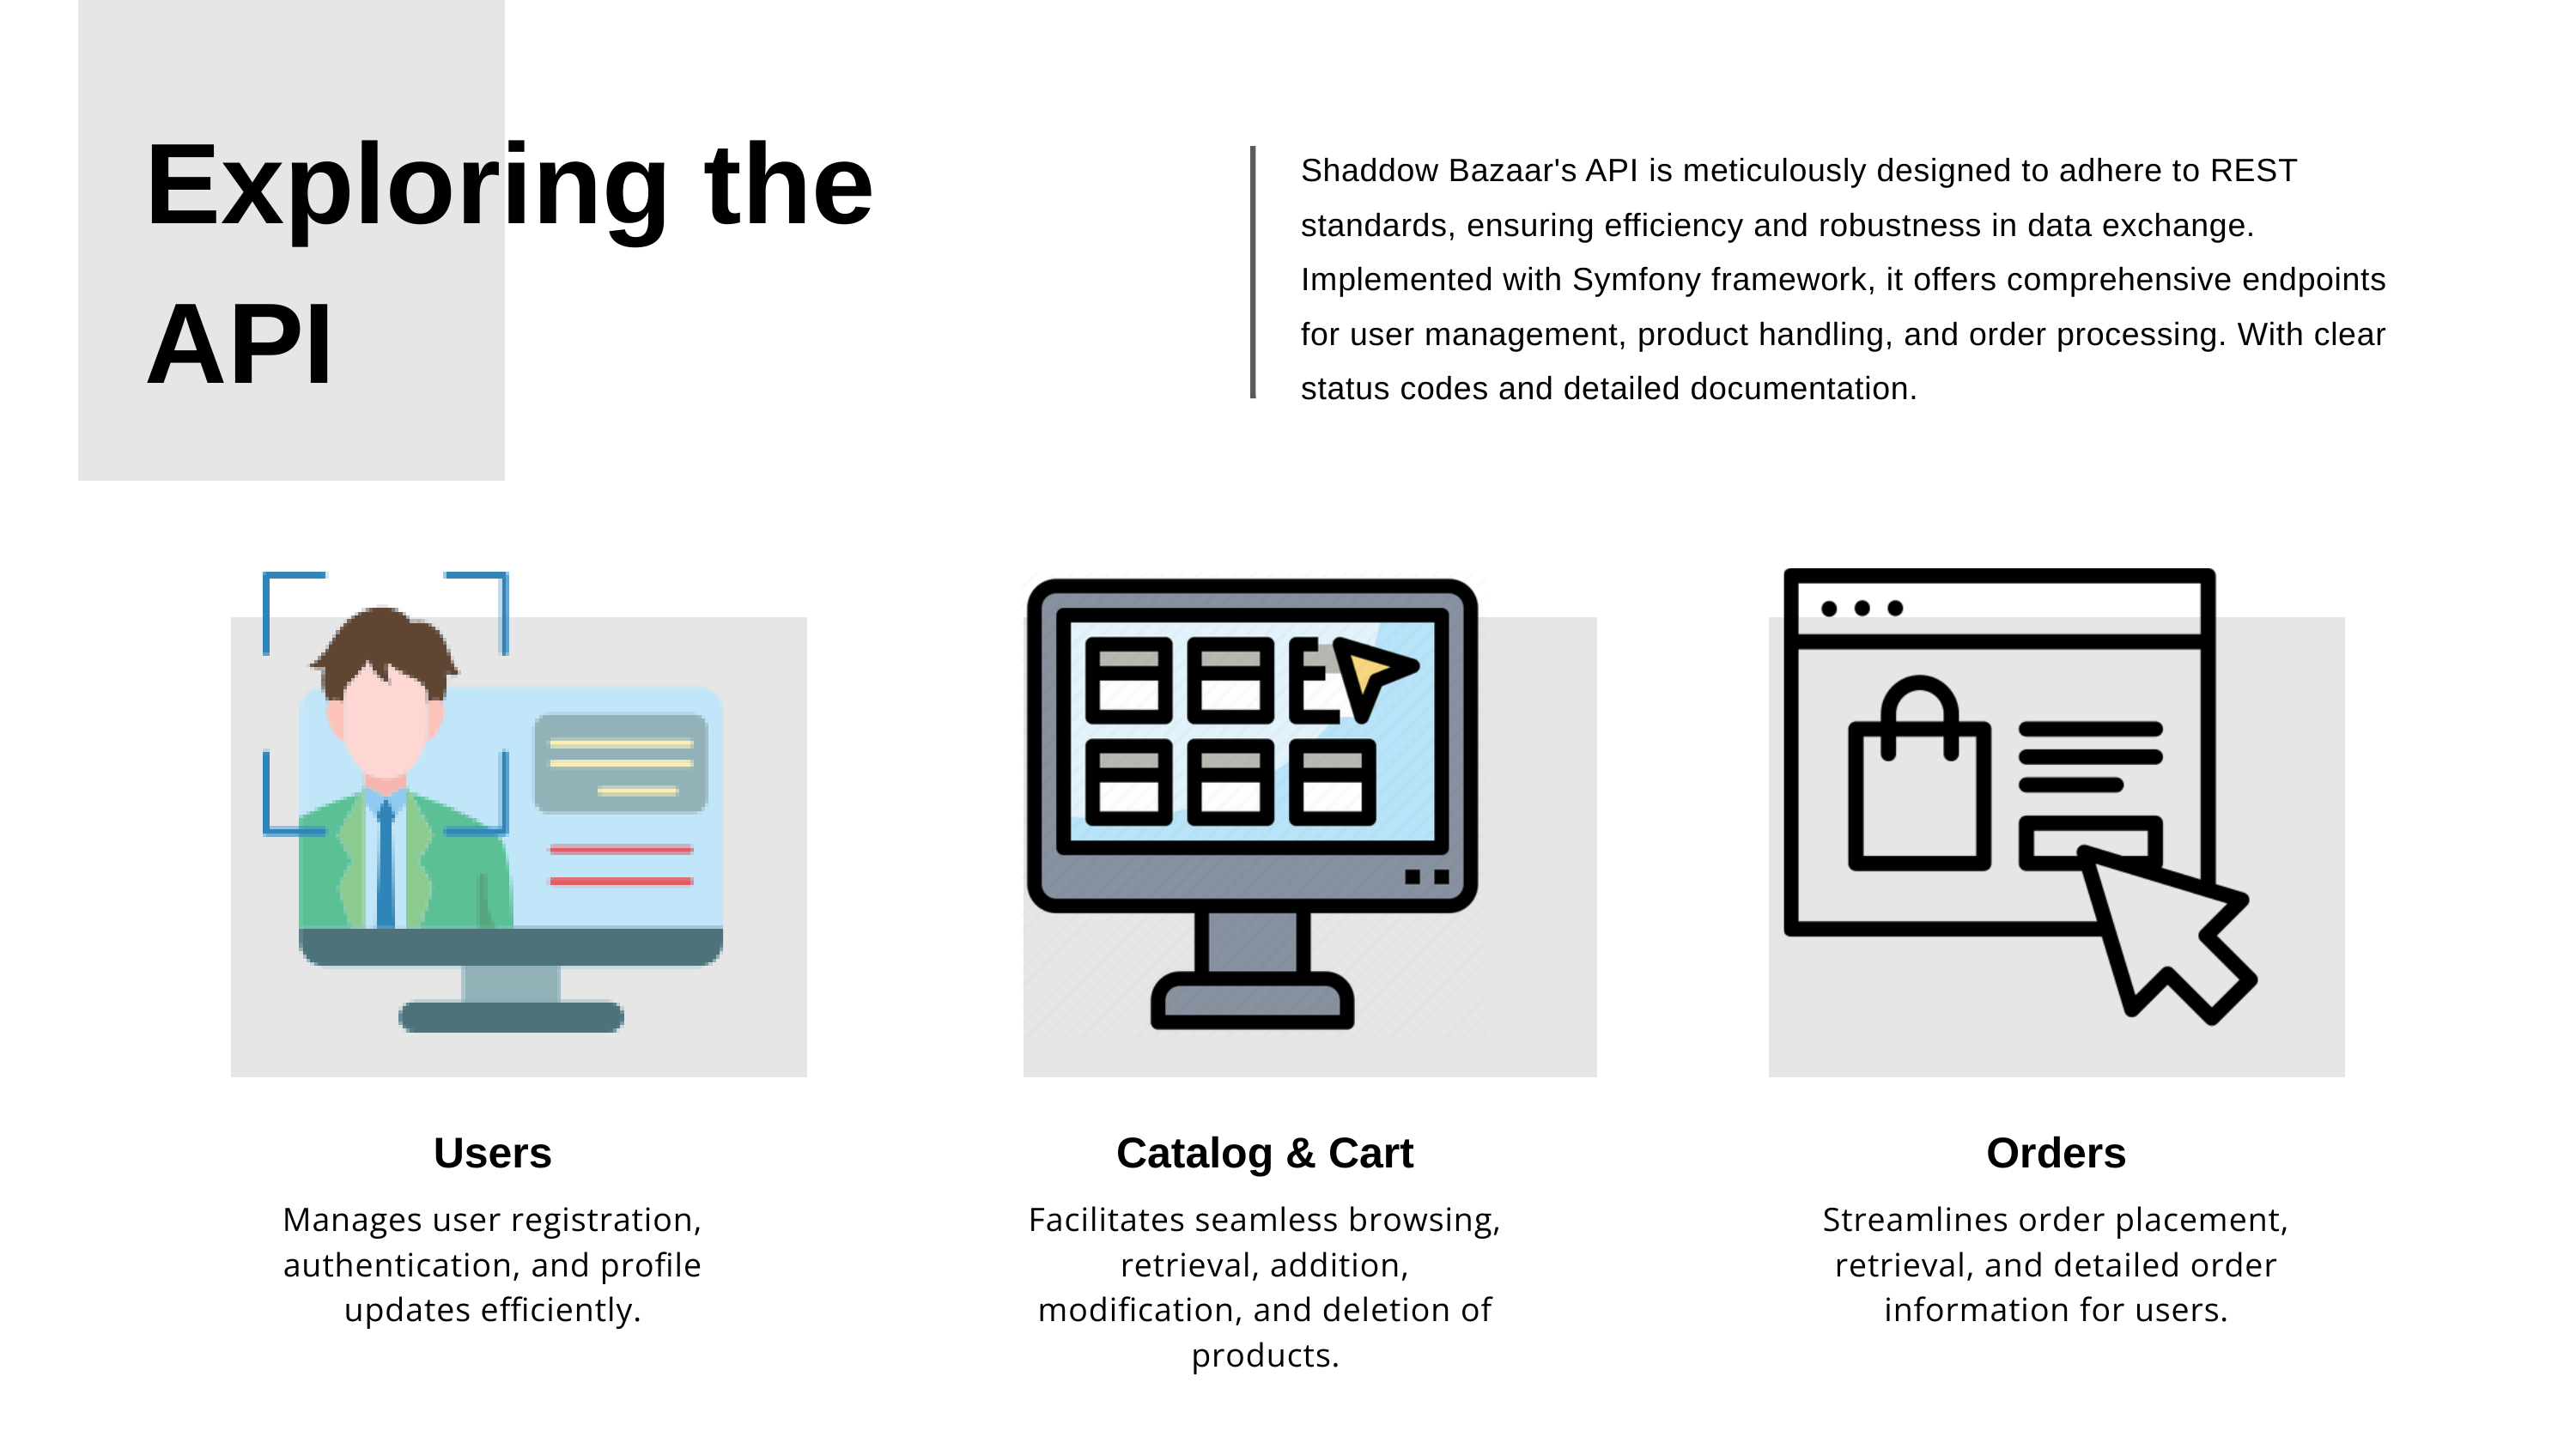

Exploring the
API
Shaddow Bazaar's API is meticulously designed to adhere to REST standards, ensuring efficiency and robustness in data exchange. Implemented with Symfony framework, it offers comprehensive endpoints for user management, product handling, and order processing. With clear status codes and detailed documentation.

Users
Catalog & Cart
Orders
Manages user registration, authentication, and profile updates efficiently.
Facilitates seamless browsing, retrieval, addition, modification, and deletion of products.
Streamlines order placement, retrieval, and detailed order information for users.